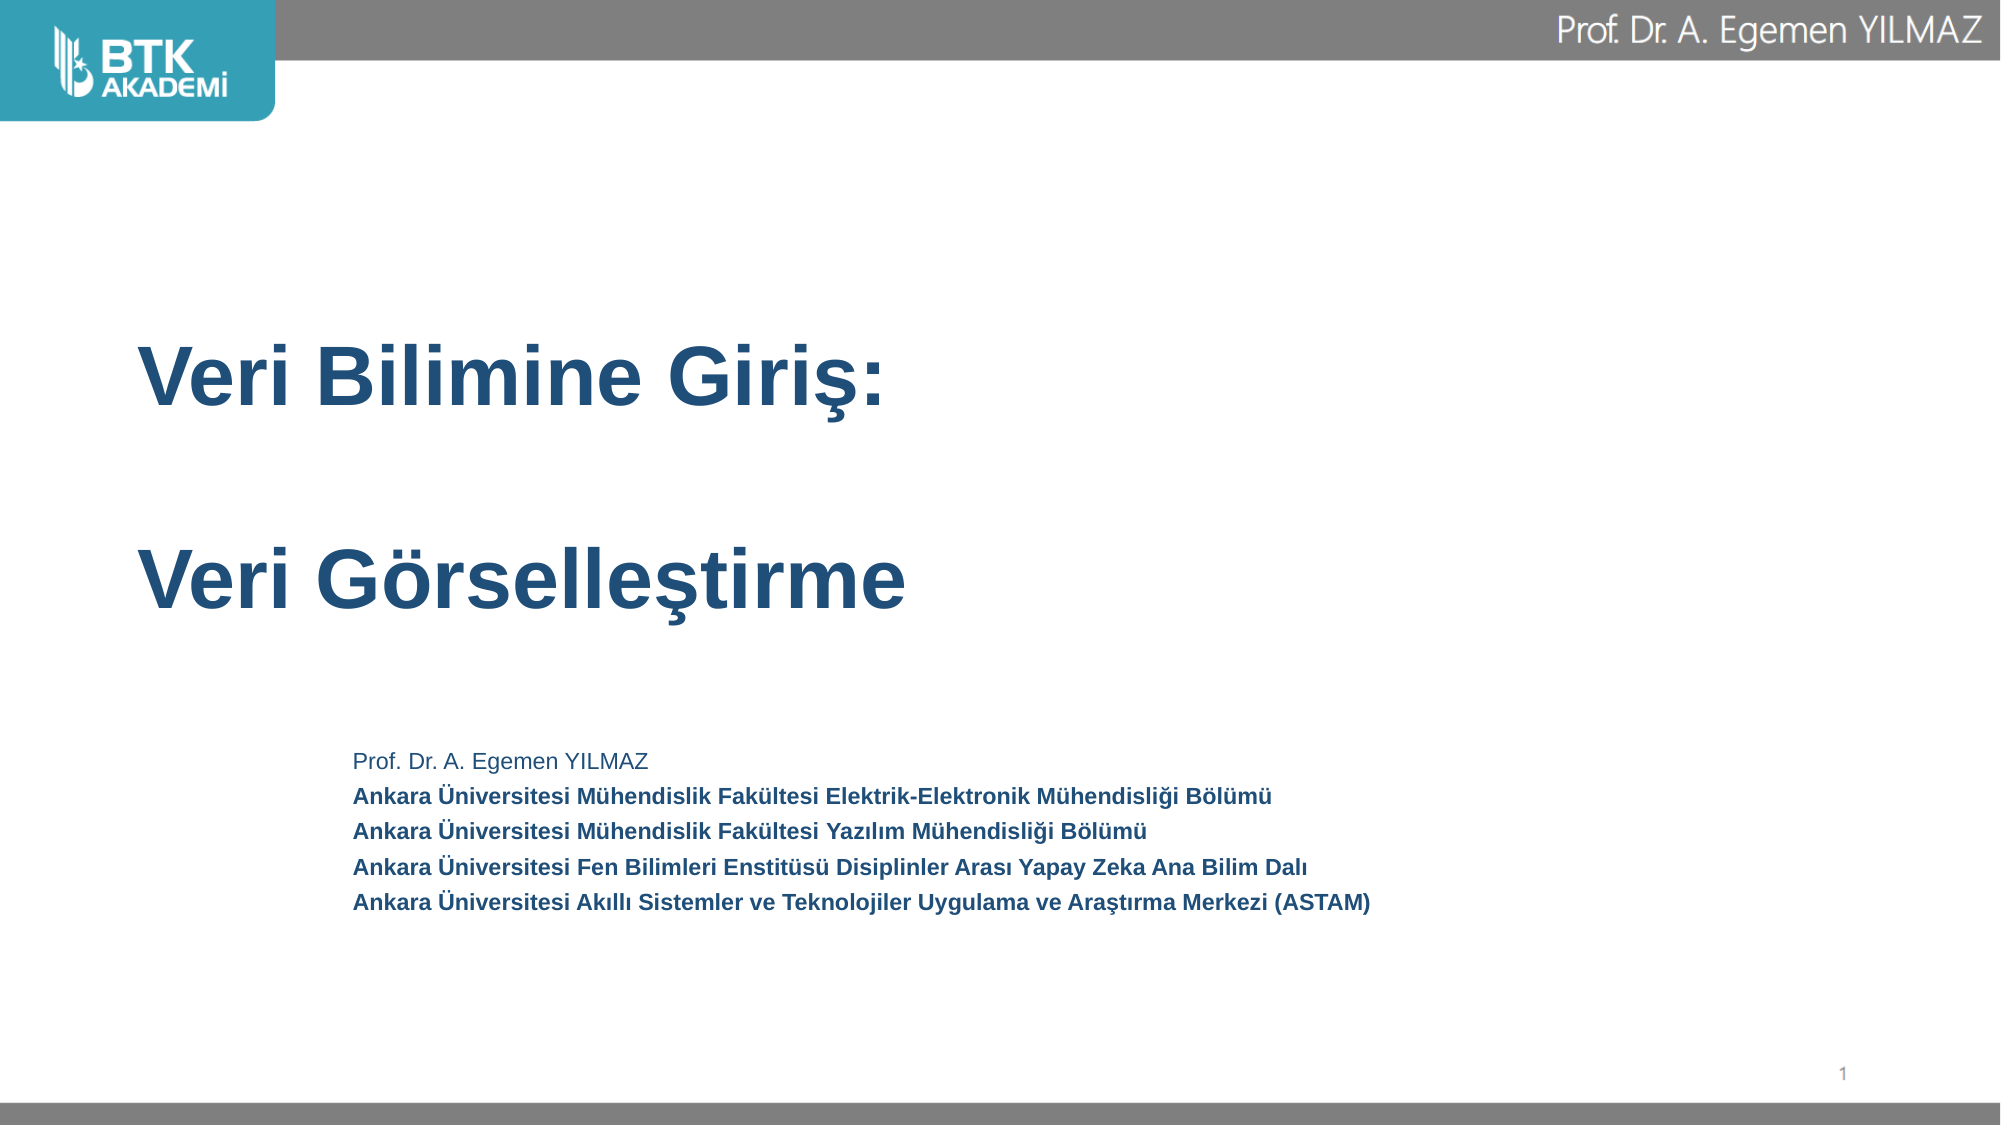

# Veri Bilimine Giriş: Veri Görselleştirme
Prof. Dr. A. Egemen YILMAZ
Ankara Üniversitesi Mühendislik Fakültesi Elektrik-Elektronik Mühendisliği Bölümü
Ankara Üniversitesi Mühendislik Fakültesi Yazılım Mühendisliği Bölümü
Ankara Üniversitesi Fen Bilimleri Enstitüsü Disiplinler Arası Yapay Zeka Ana Bilim Dalı
Ankara Üniversitesi Akıllı Sistemler ve Teknolojiler Uygulama ve Araştırma Merkezi (ASTAM)

2